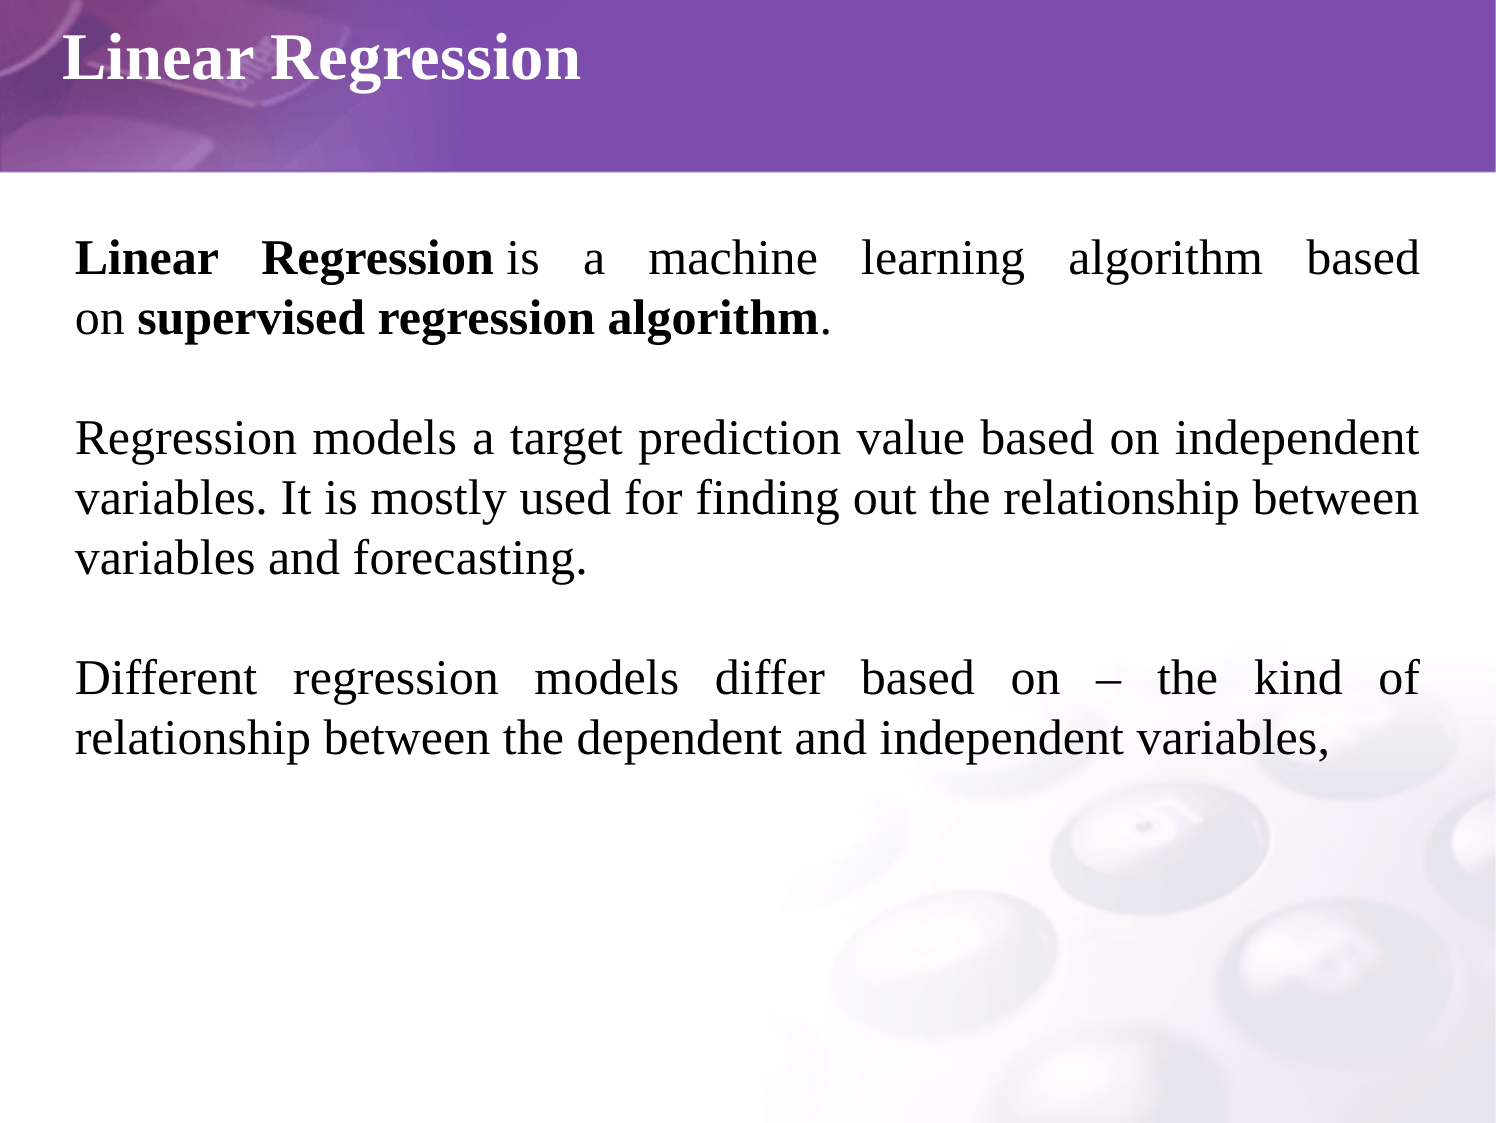

# Linear Regression
Linear Regression is a machine learning algorithm based on supervised regression algorithm.

Regression models a target prediction value based on independent variables. It is mostly used for finding out the relationship between variables and forecasting.

Different regression models differ based on – the kind of relationship between the dependent and independent variables,